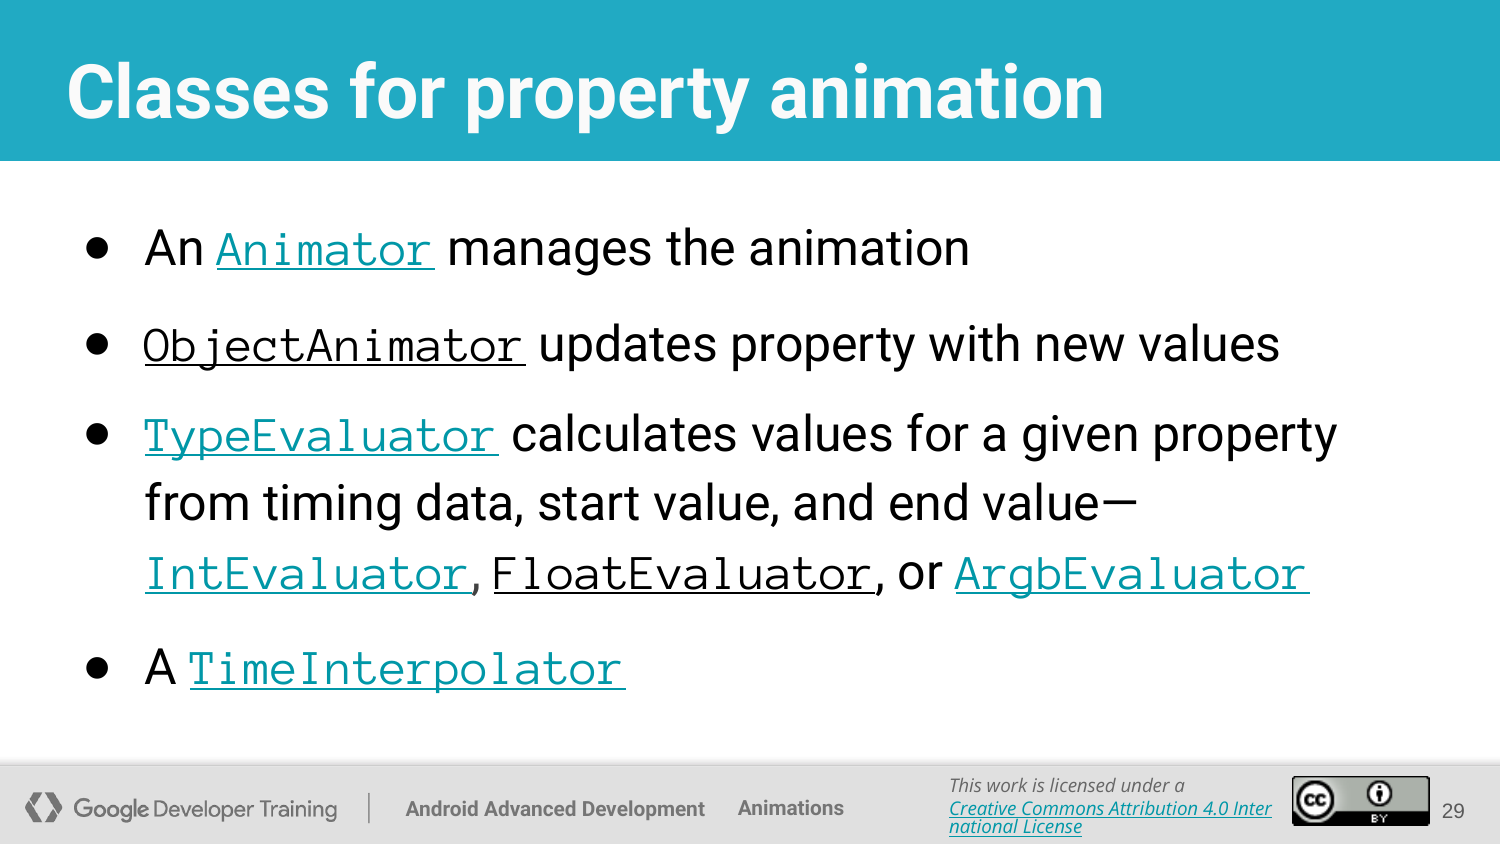

# Classes for property animation
An Animator manages the animation
ObjectAnimator updates property with new values
TypeEvaluator calculates values for a given property from timing data, start value, and end value— IntEvaluator, FloatEvaluator, or ArgbEvaluator
A TimeInterpolator
29